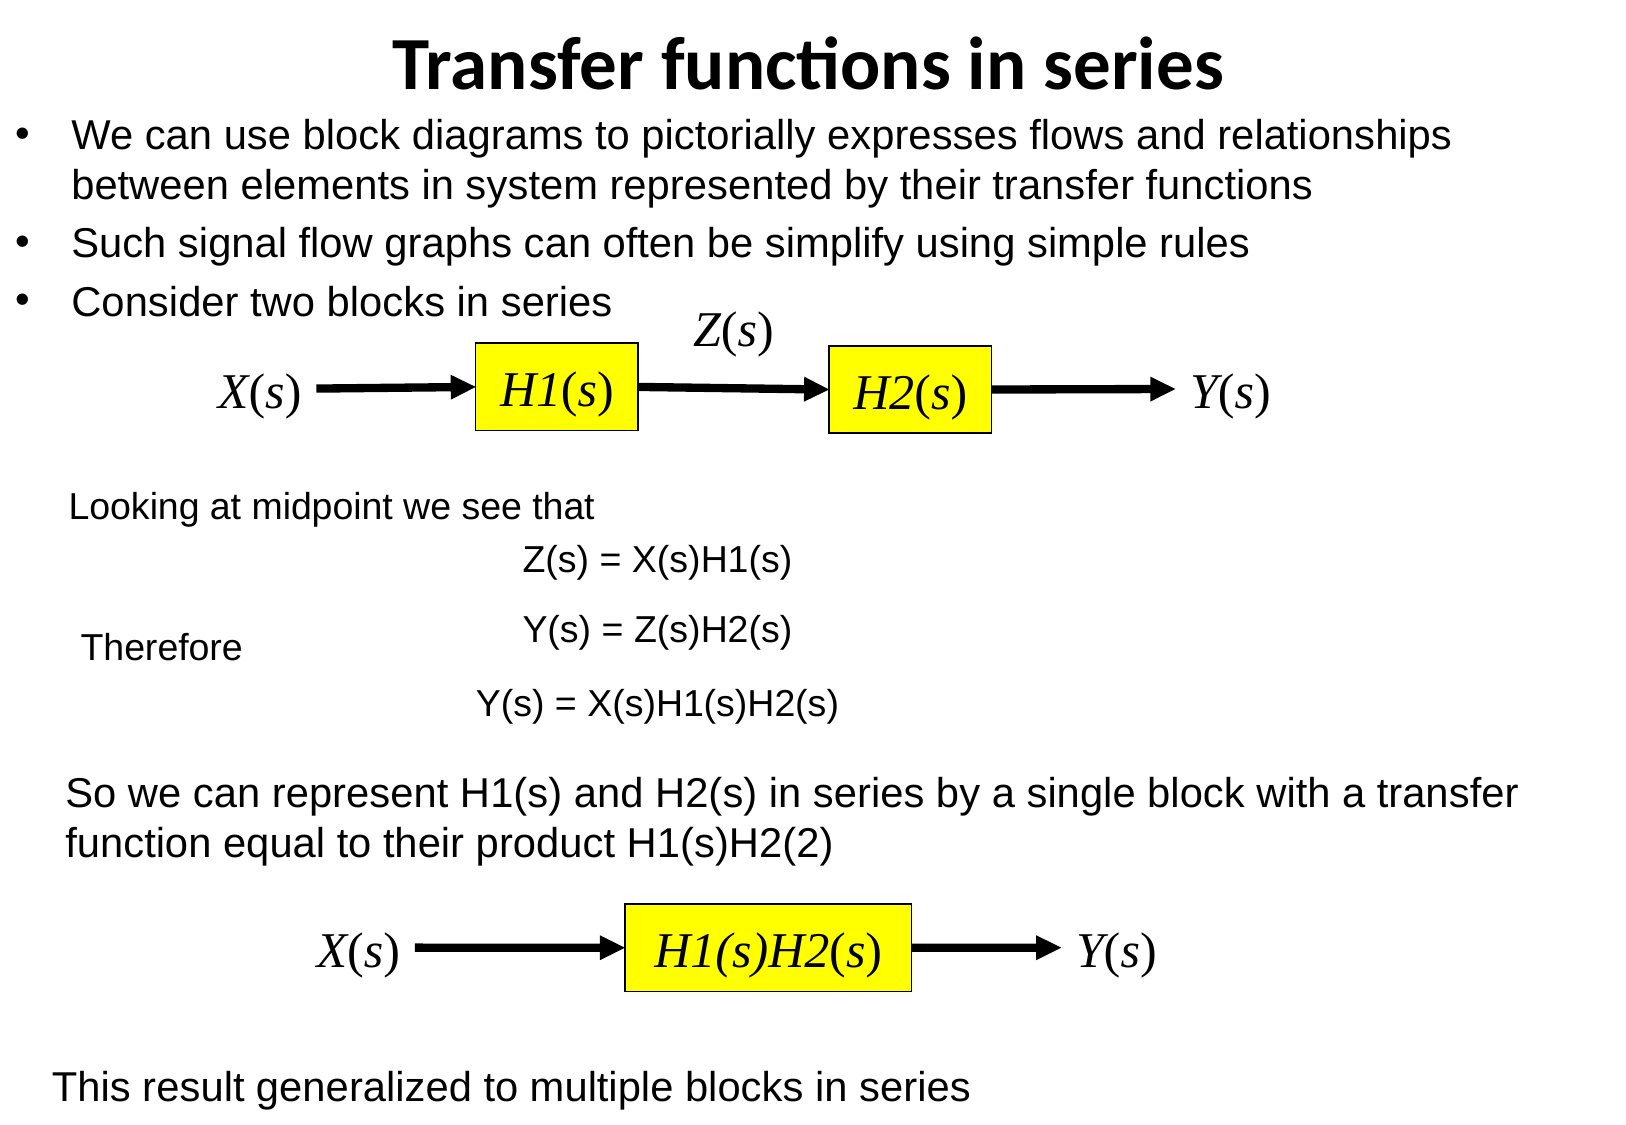

Transfer functions in series
We can use block diagrams to pictorially expresses flows and relationships between elements in system represented by their transfer functions
Such signal flow graphs can often be simplify using simple rules
Consider two blocks in series

Z(s)
H1(s)
H2(s)
X(s)
Y(s)
Looking at midpoint we see that
Z(s) = X(s)H1(s)
Y(s) = Z(s)H2(s)
Therefore
Y(s) = X(s)H1(s)H2(s)
So we can represent H1(s) and H2(s) in series by a single block with a transfer function equal to their product H1(s)H2(2)
H1(s)H2(s)
X(s)
Y(s)
This result generalized to multiple blocks in series